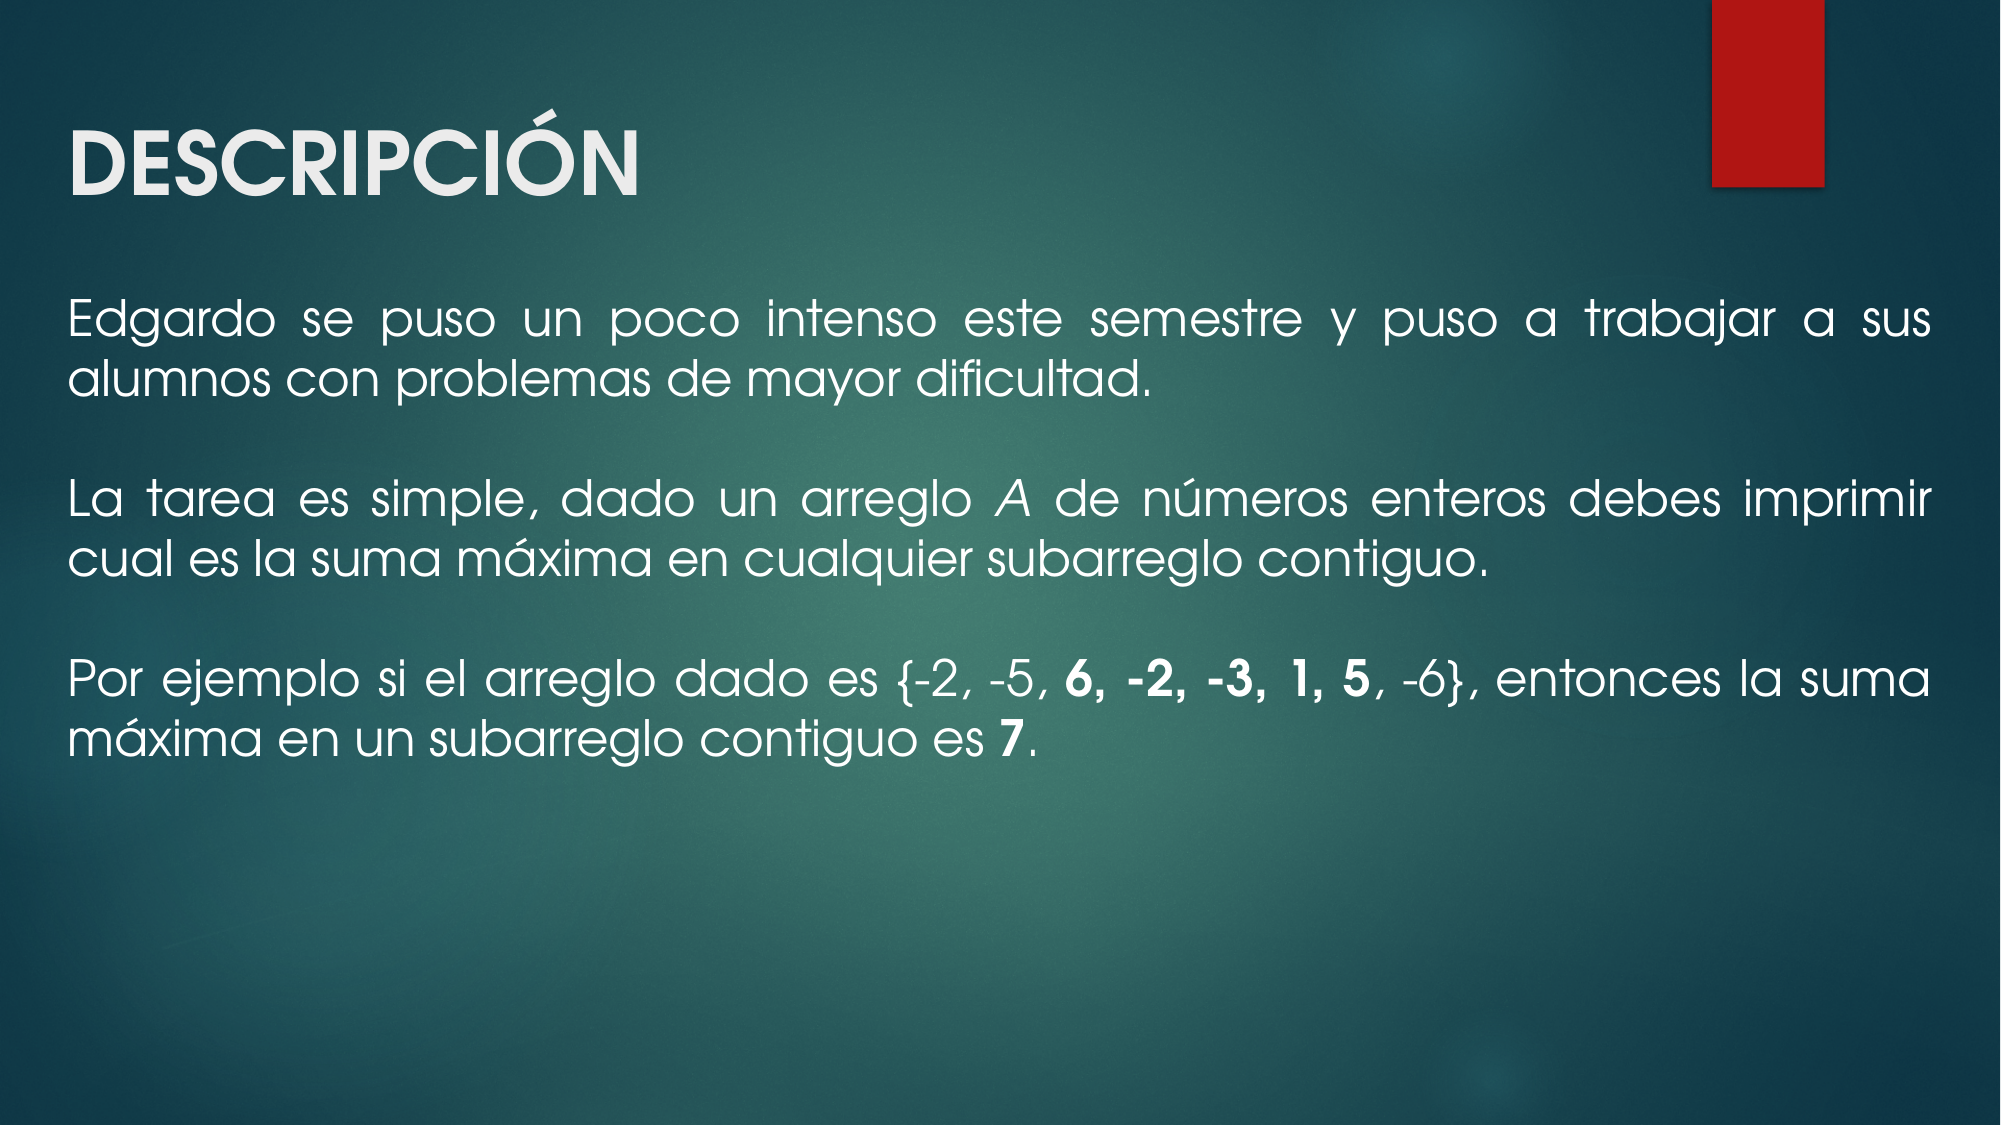

# DESCRIPCIÓN
Edgardo se puso un poco intenso este semestre y puso a trabajar a sus alumnos con problemas de mayor dificultad.

La tarea es simple, dado un arreglo A de números enteros debes imprimir cual es la suma máxima en cualquier subarreglo contiguo.

Por ejemplo si el arreglo dado es {-2, -5, 6, -2, -3, 1, 5, -6}, entonces la suma máxima en un subarreglo contiguo es 7.